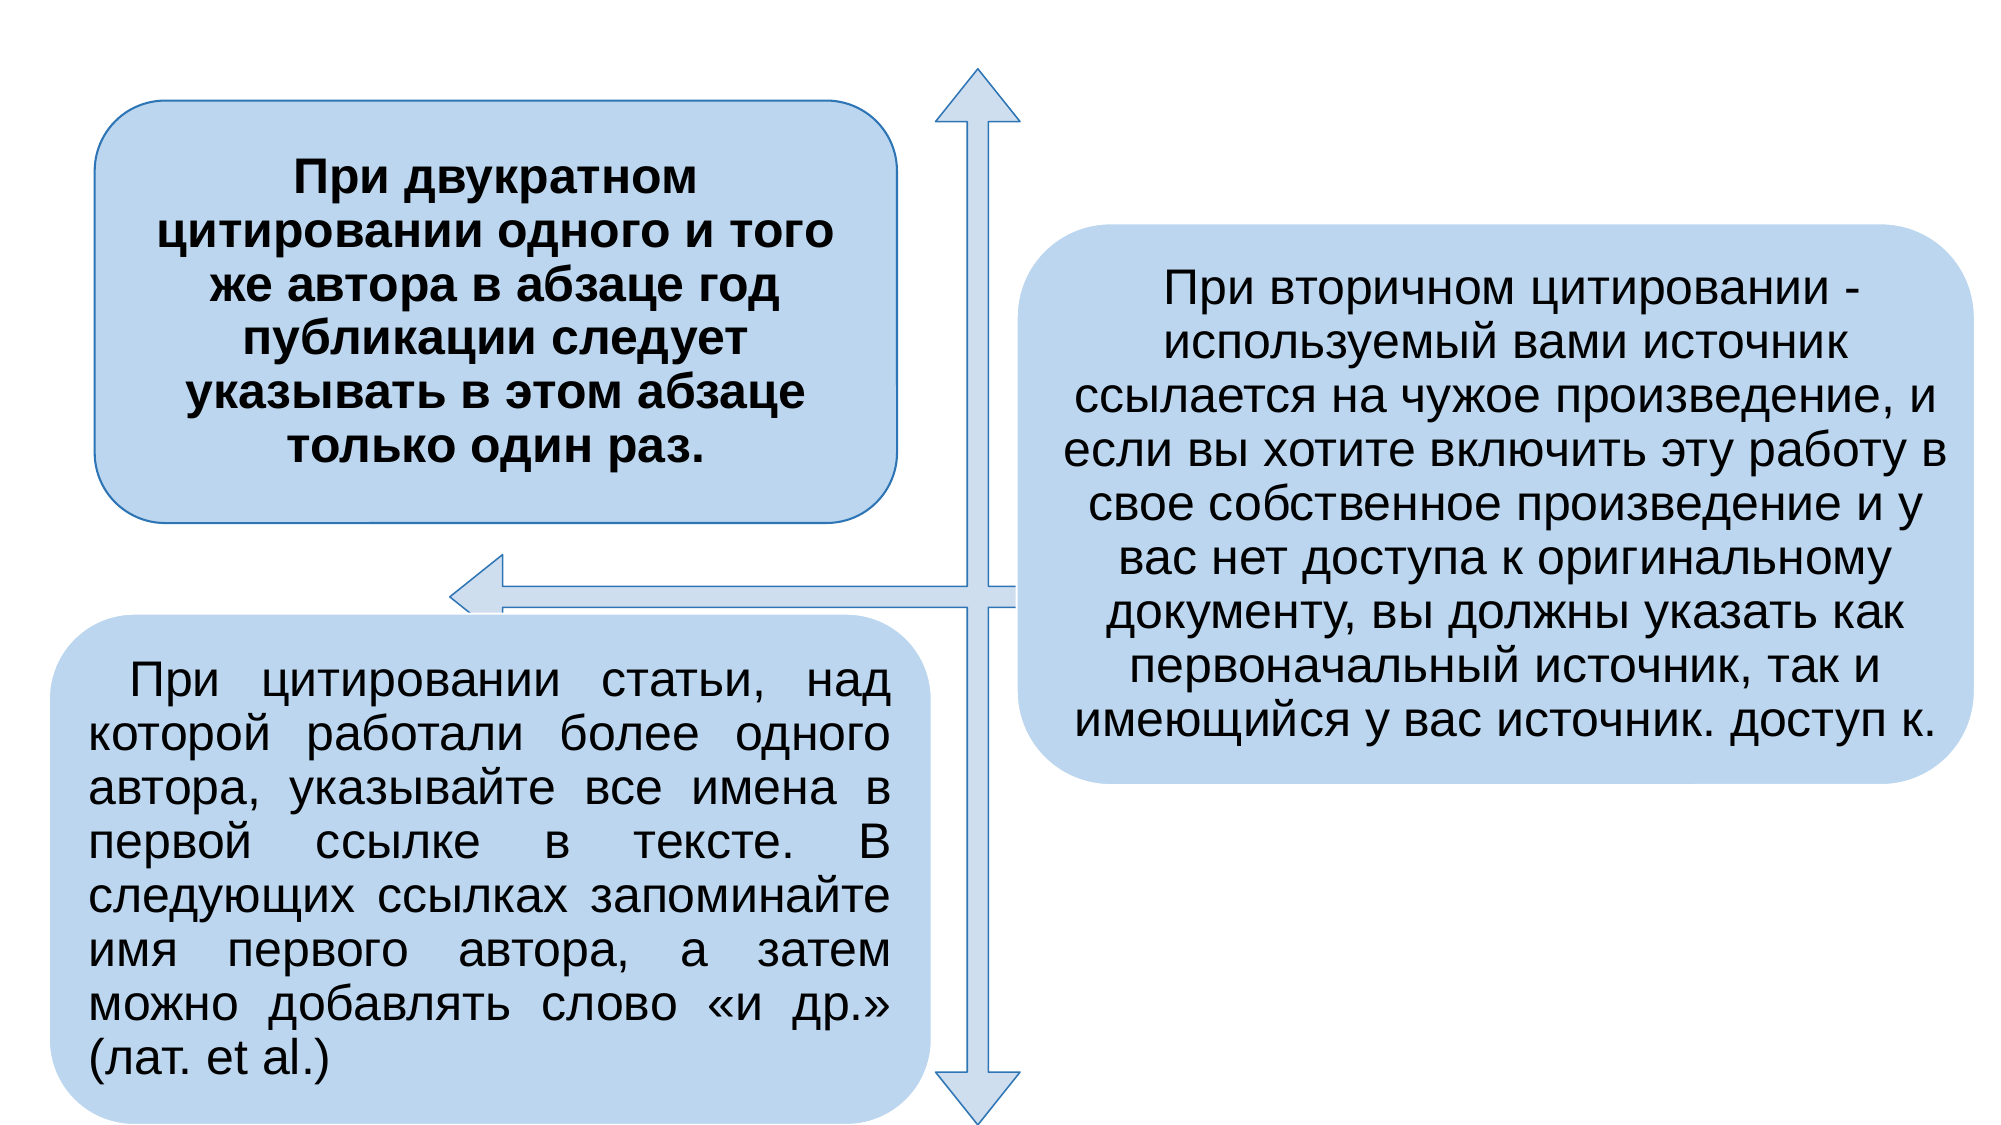

При двукратном цитировании одного и того же автора в абзаце год публикации следует указывать в этом абзаце только один раз.

 При вторичном цитировании - используемый вами источник ссылается на чужое произведение, и если вы хотите включить эту работу в свое собственное произведение и у вас нет доступа к оригинальному документу, вы должны указать как первоначальный источник, так и имеющийся у вас источник. доступ к.

 При цитировании статьи, над которой работали более одного автора, указывайте все имена в первой ссылке в тексте. В следующих ссылках запоминайте имя первого автора, а затем можно добавлять слово «и др.» (лат. et al.)